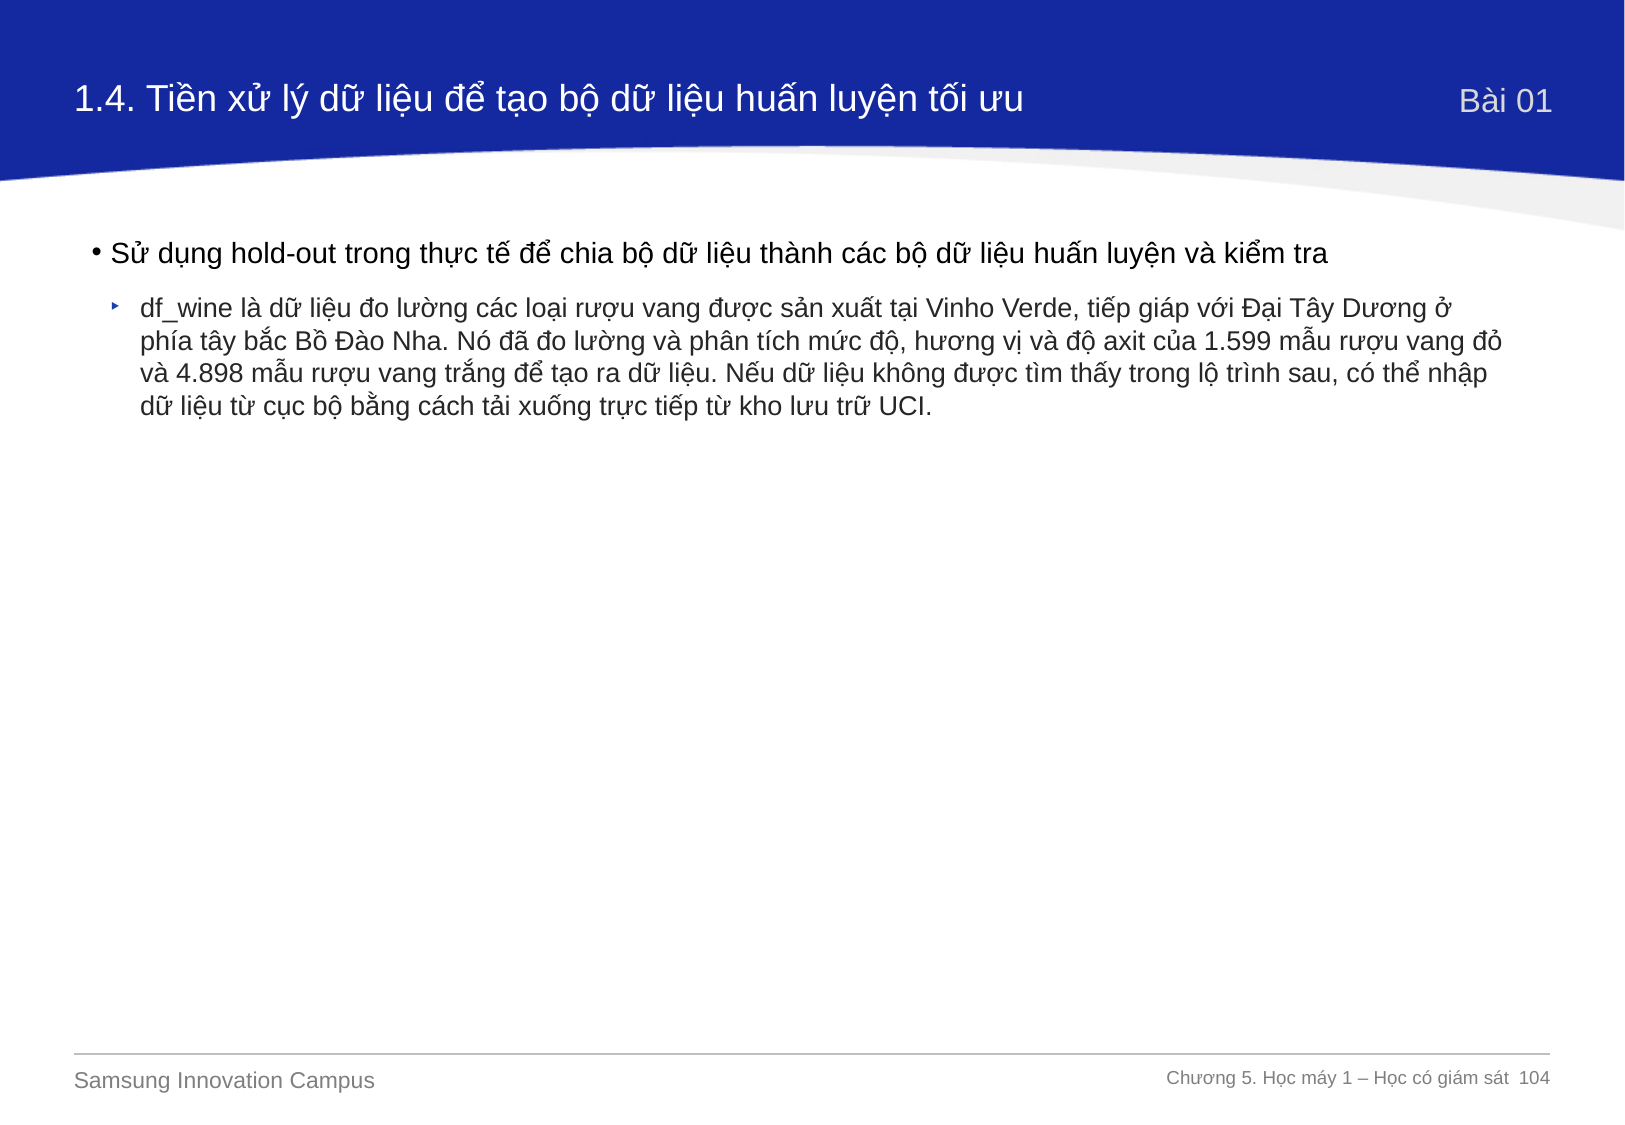

1.4. Tiền xử lý dữ liệu để tạo bộ dữ liệu huấn luyện tối ưu
Bài 01
Sử dụng hold-out trong thực tế để chia bộ dữ liệu thành các bộ dữ liệu huấn luyện và kiểm tra
df_wine là dữ liệu đo lường các loại rượu vang được sản xuất tại Vinho Verde, tiếp giáp với Đại Tây Dương ở phía tây bắc Bồ Đào Nha. Nó đã đo lường và phân tích mức độ, hương vị và độ axit của 1.599 mẫu rượu vang đỏ và 4.898 mẫu rượu vang trắng để tạo ra dữ liệu. Nếu dữ liệu không được tìm thấy trong lộ trình sau, có thể nhập dữ liệu từ cục bộ bằng cách tải xuống trực tiếp từ kho lưu trữ UCI.